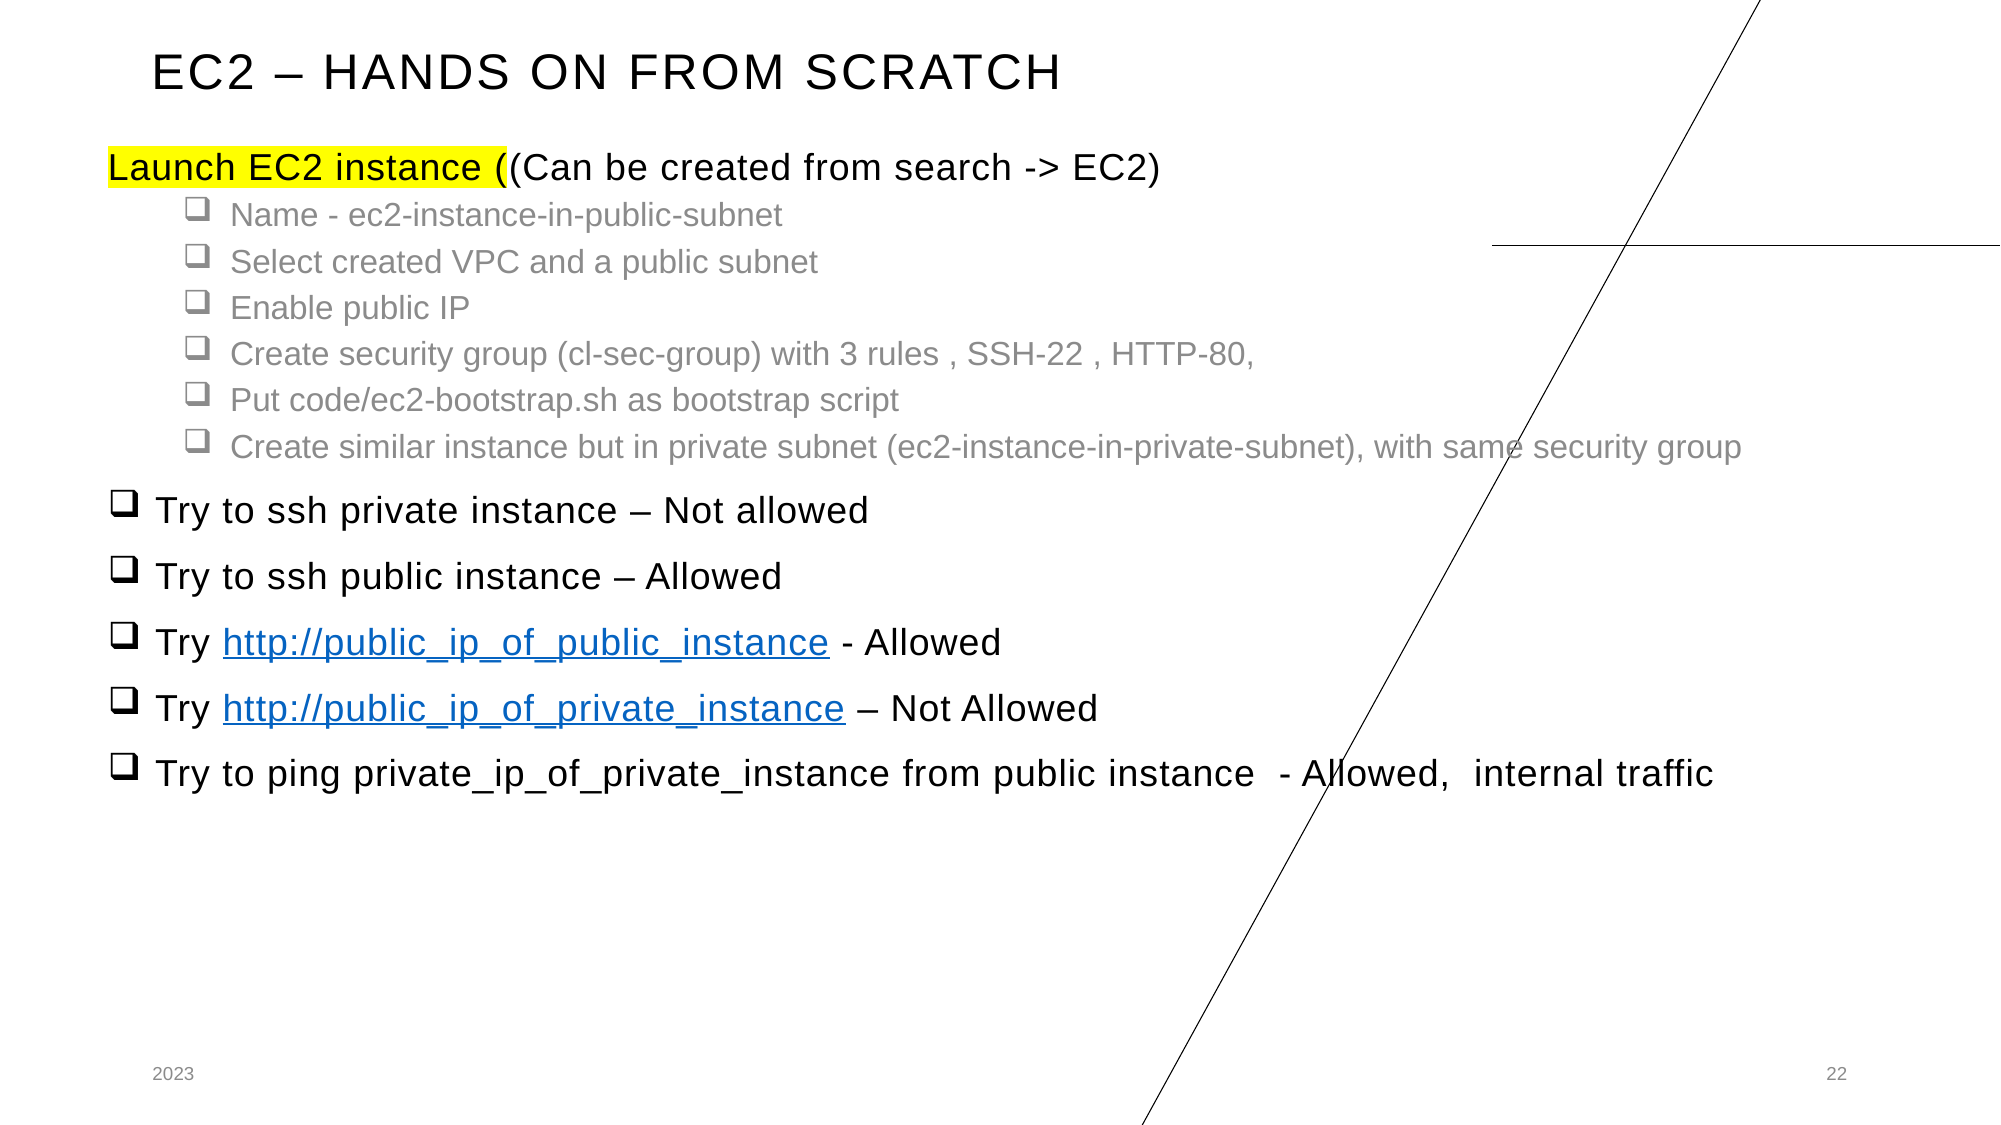

# EC2 – Hands on from scratch
Launch EC2 instance ((Can be created from search -> EC2)
Name - ec2-instance-in-public-subnet
Select created VPC and a public subnet
Enable public IP
Create security group (cl-sec-group) with 3 rules , SSH-22 , HTTP-80,
Put code/ec2-bootstrap.sh as bootstrap script
Create similar instance but in private subnet (ec2-instance-in-private-subnet), with same security group
Try to ssh private instance – Not allowed
Try to ssh public instance – Allowed
Try http://public_ip_of_public_instance - Allowed
Try http://public_ip_of_private_instance – Not Allowed
Try to ping private_ip_of_private_instance from public instance  - Allowed,  internal traffic

2023
22